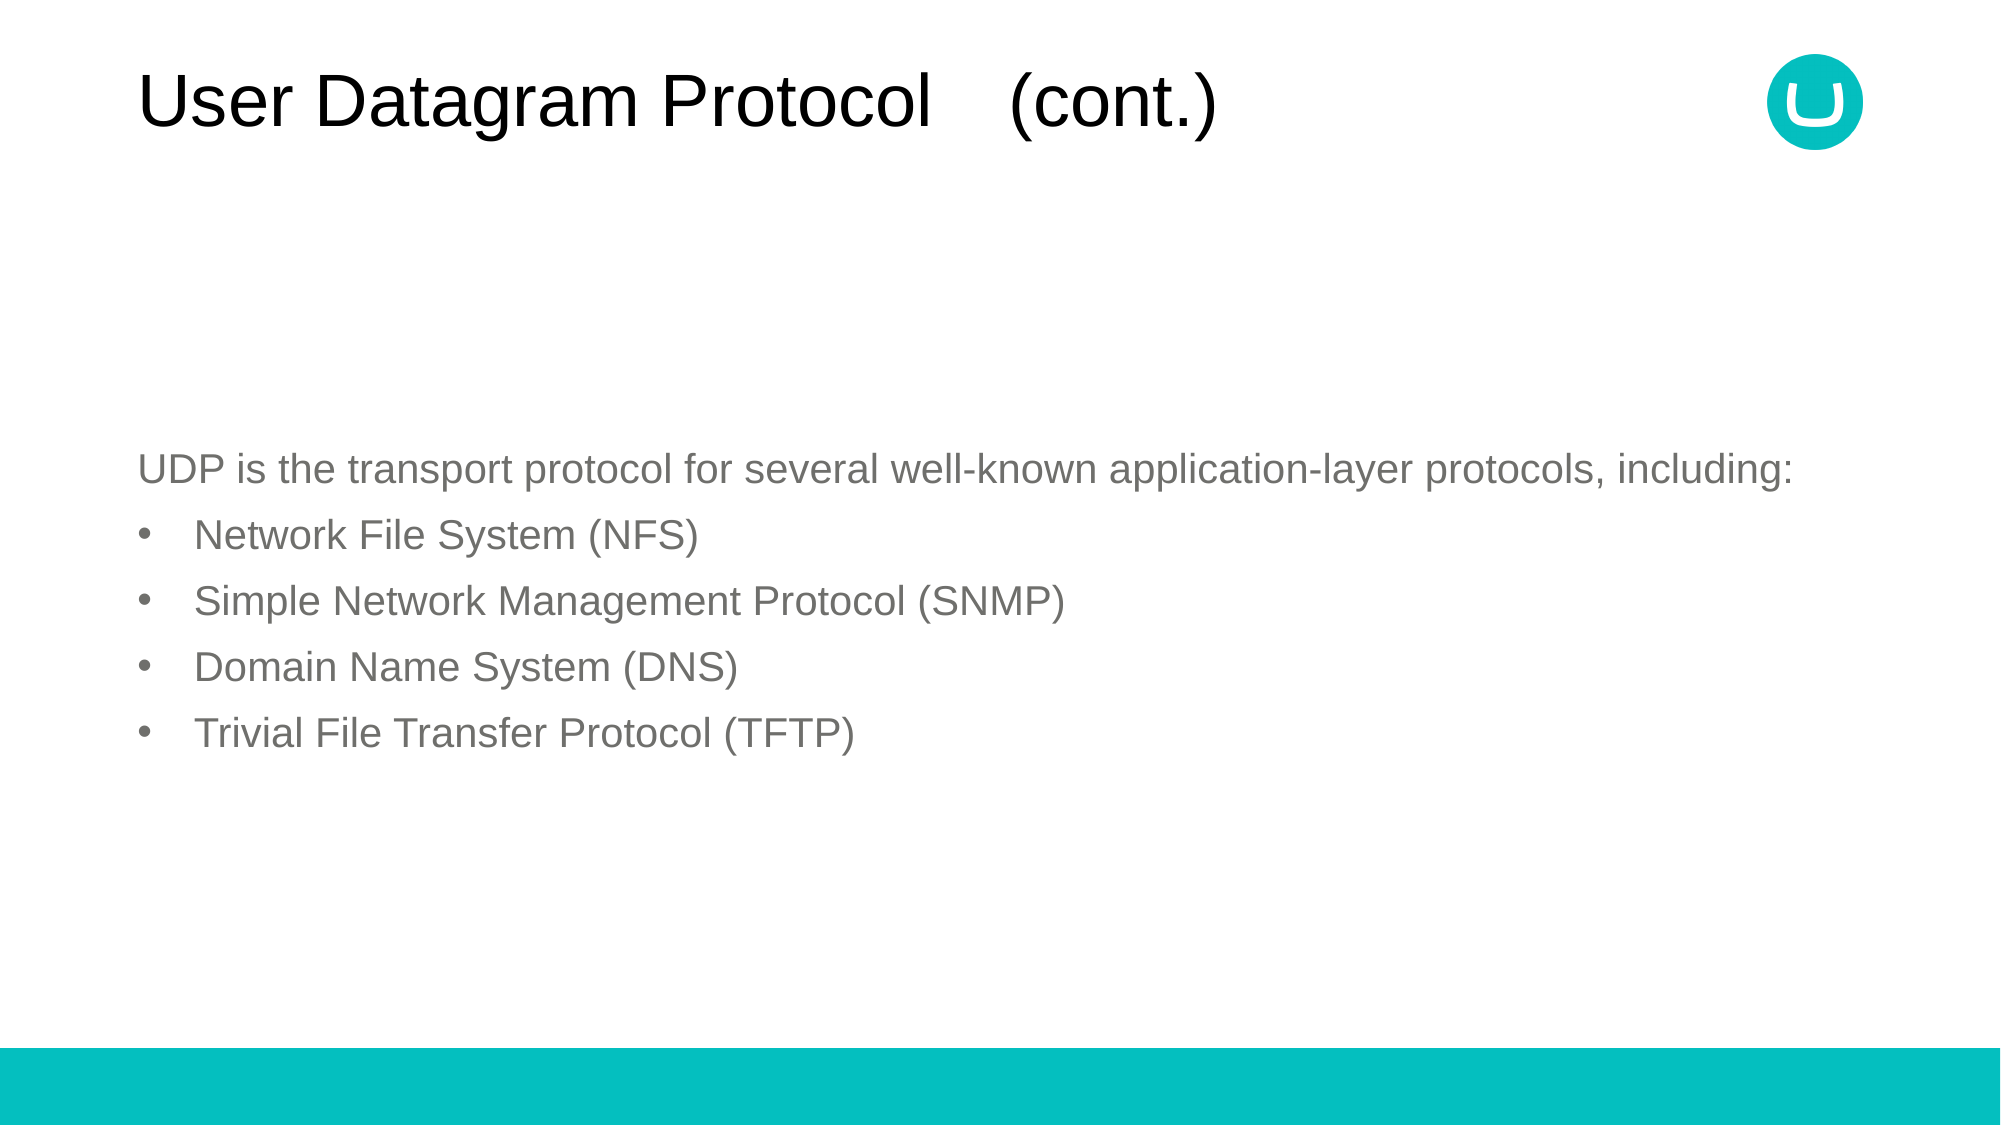

# User Datagram Protocol	 (cont.)
UDP is the transport protocol for several well-known application-layer protocols, including:
Network File System (NFS)
Simple Network Management Protocol (SNMP)
Domain Name System (DNS)
Trivial File Transfer Protocol (TFTP)